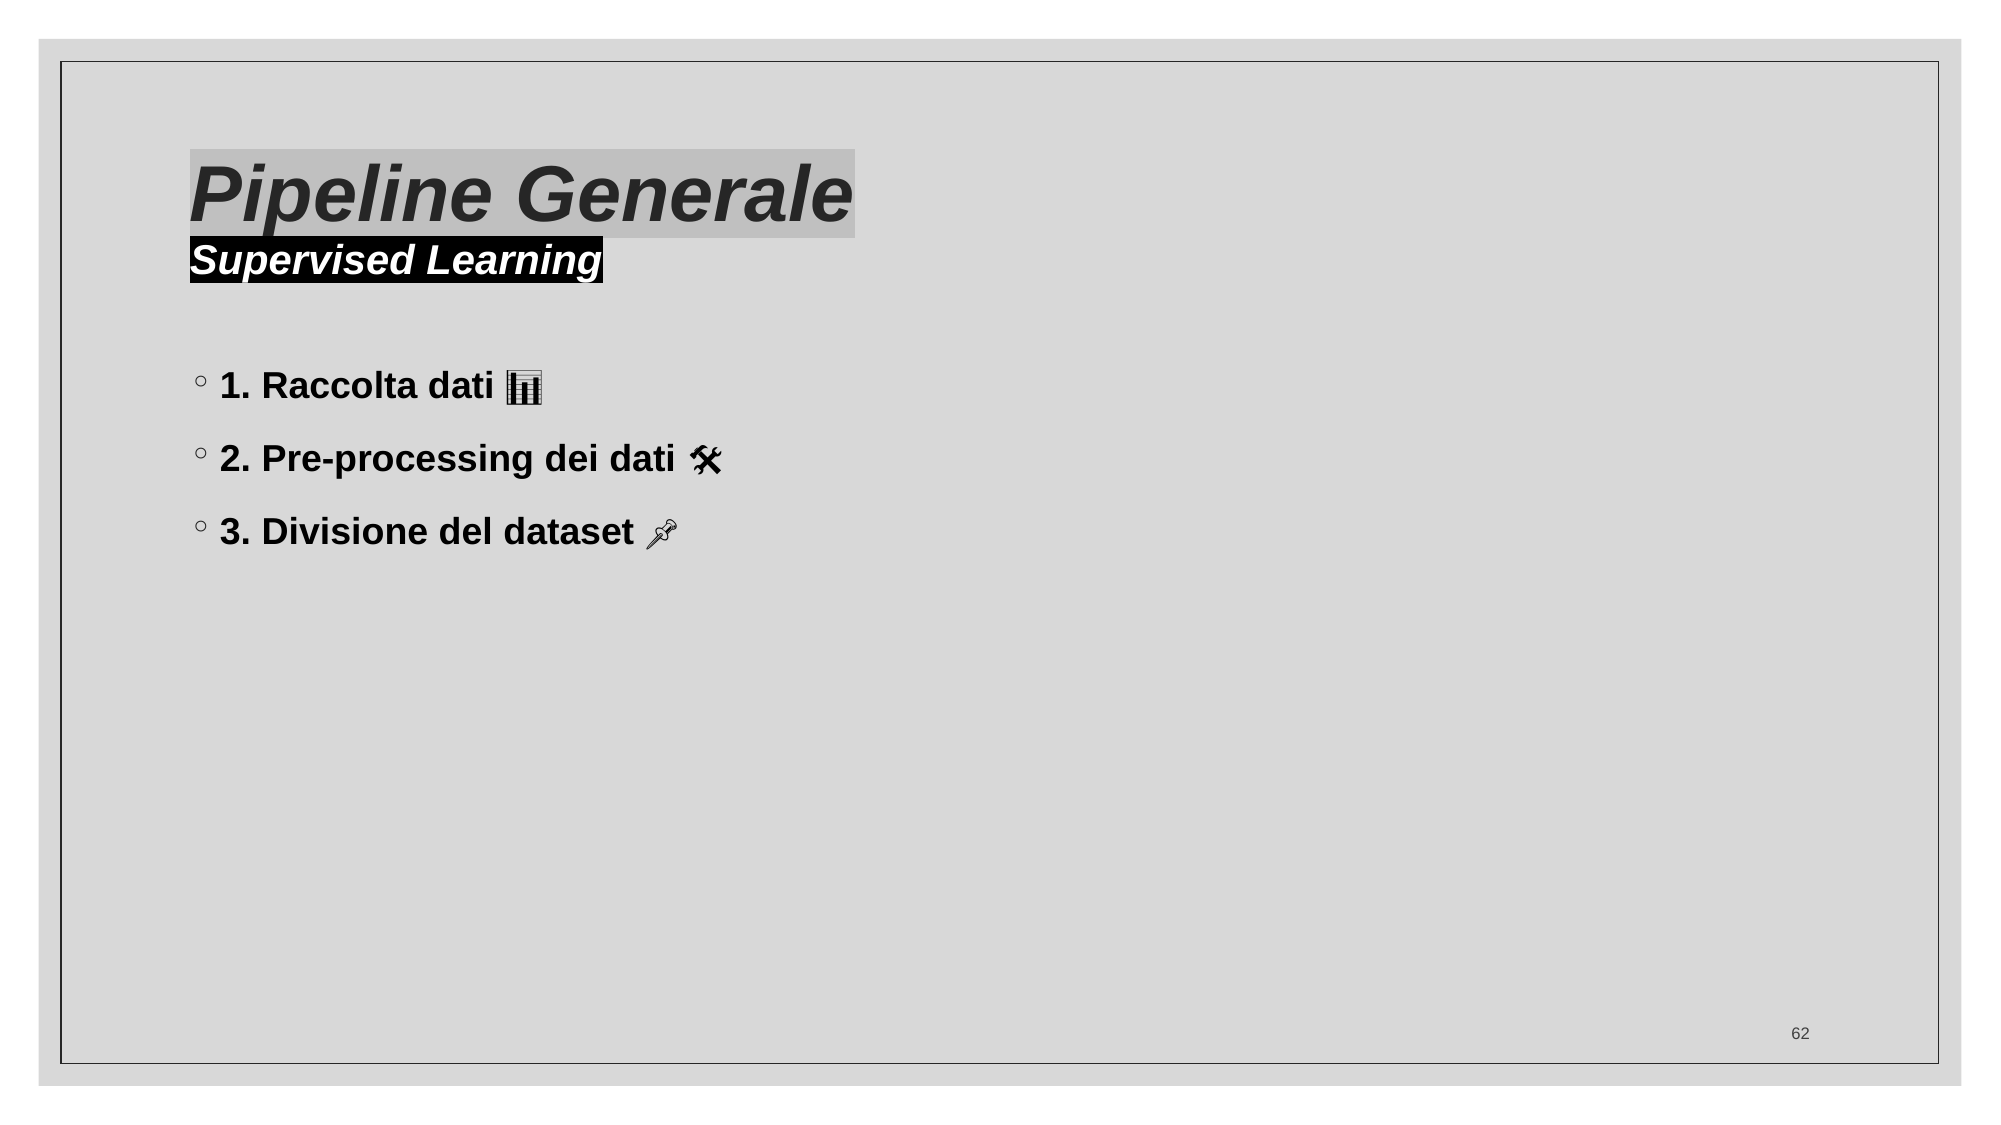

# Pipeline Generale Supervised Learning
1. Raccolta dati 📊
2. Pre-processing dei dati 🛠️
3. Divisione del dataset 📌

62